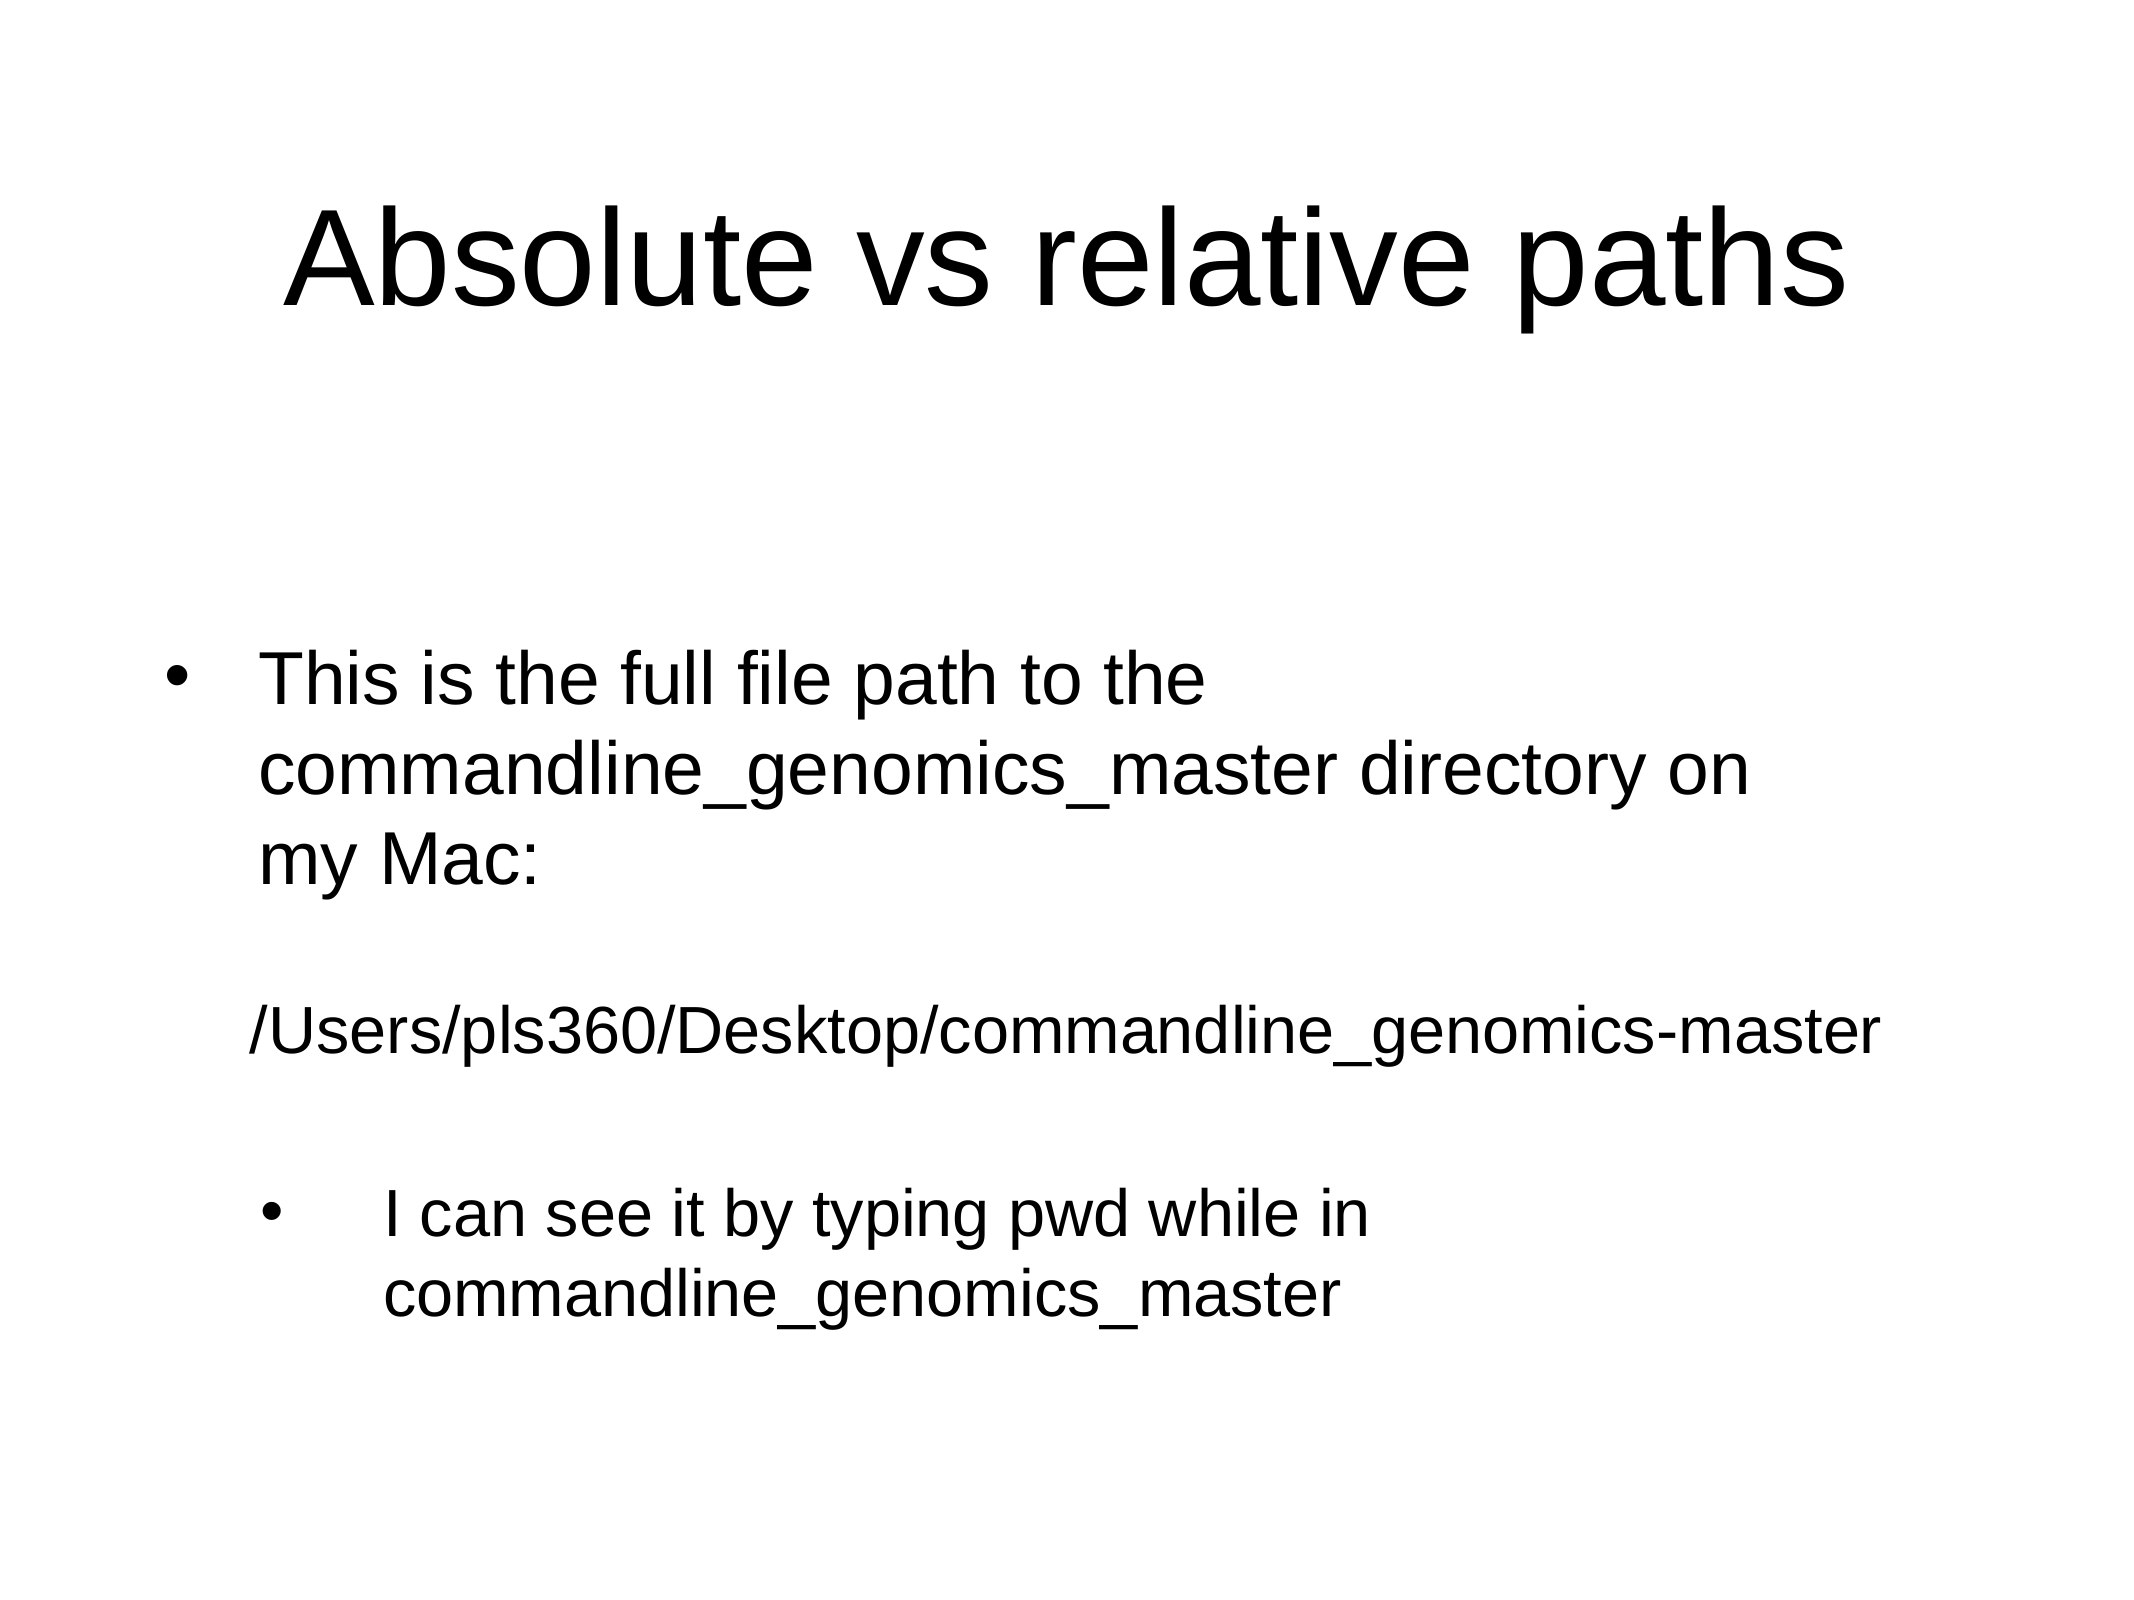

# Absolute vs relative paths
This is the full file path to the commandline_genomics_master directory on my Mac:
I can see it by typing pwd while in commandline_genomics_master
/Users/pls360/Desktop/commandline_genomics-master